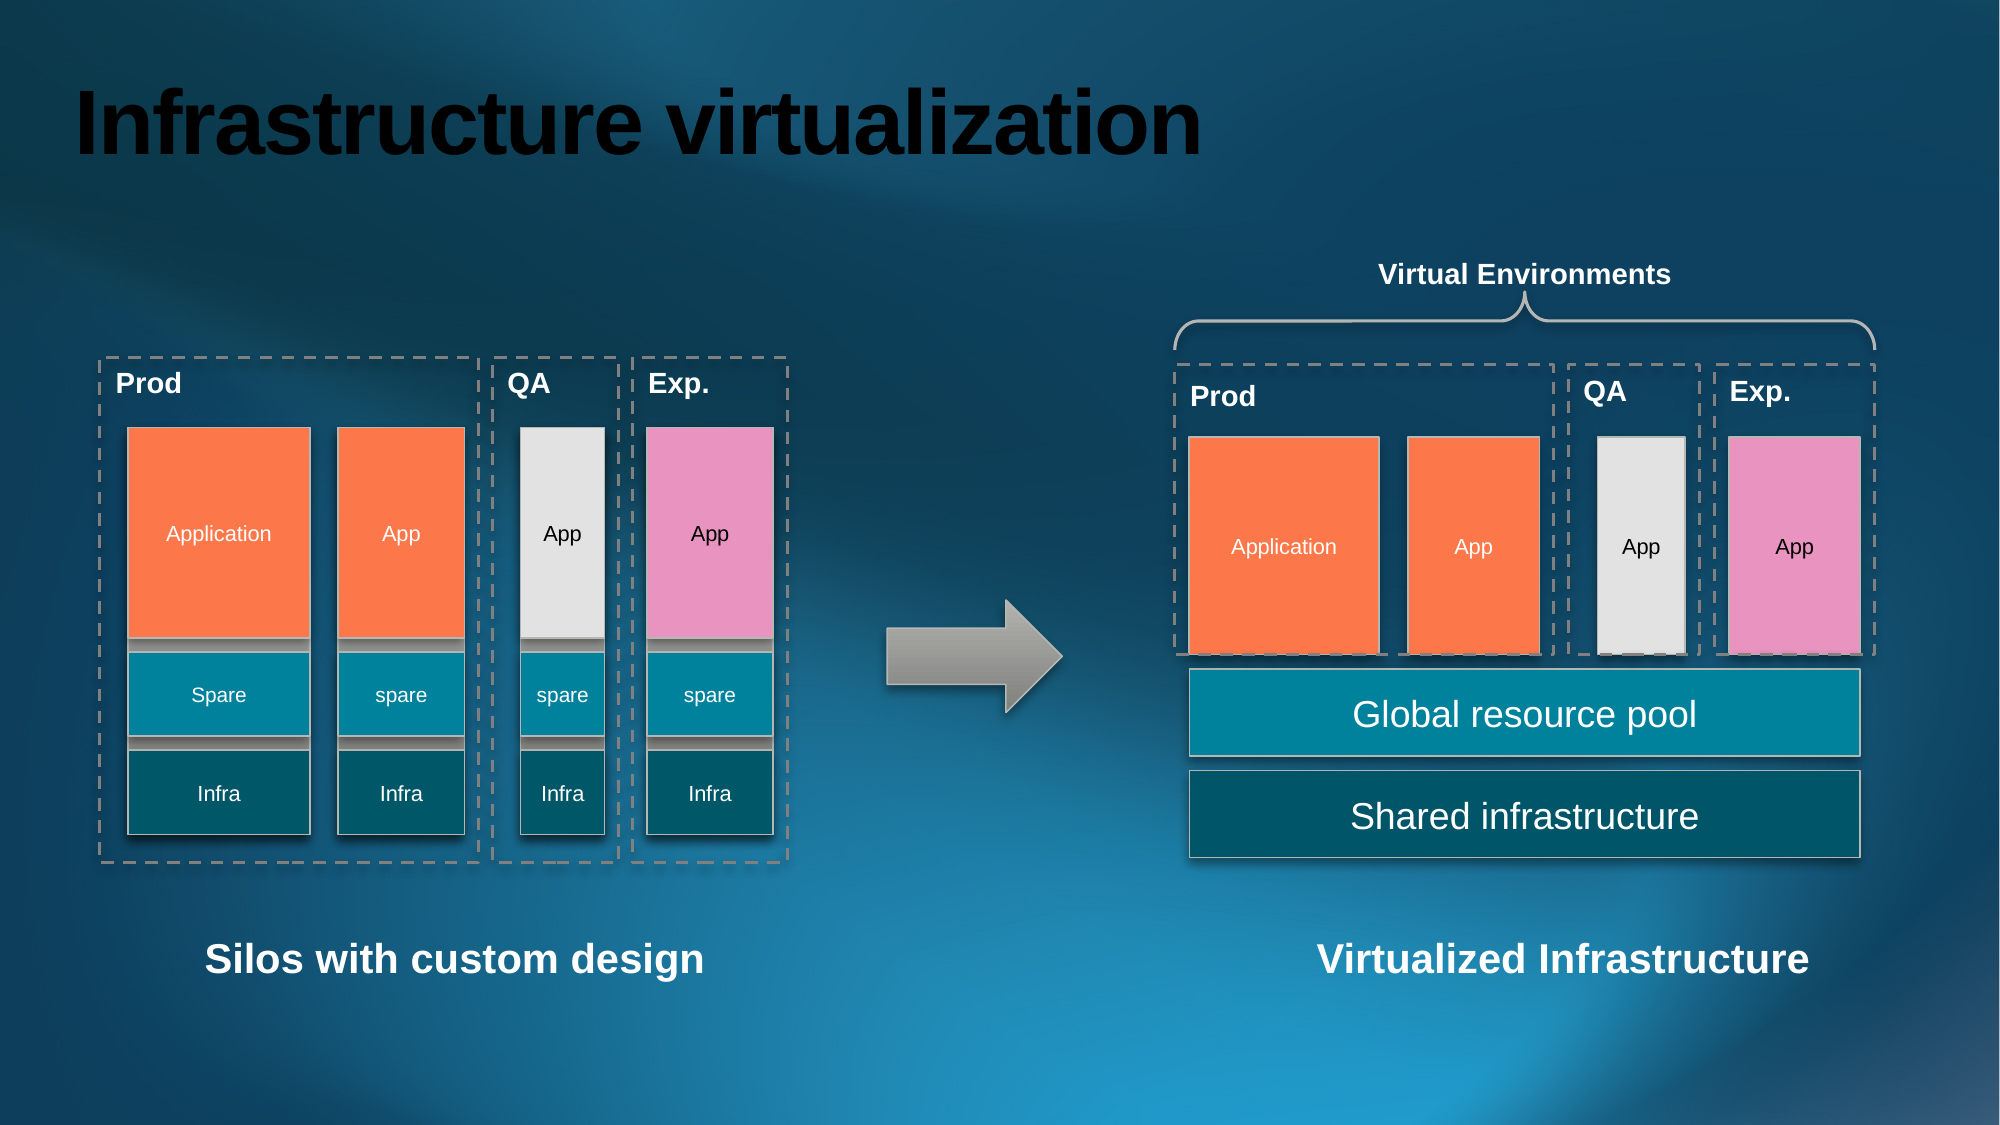

# Infrastructure virtualization

Virtual Environments

QA

Exp.
Prod
Application
App
App
App
Global resource pool
Shared infrastructure
Virtualized Infrastructure

Prod

QA

Exp.

Application

App

App

App
Spare
spare
spare
spare
Infra
Infra
Infra
Infra
Silos with custom design